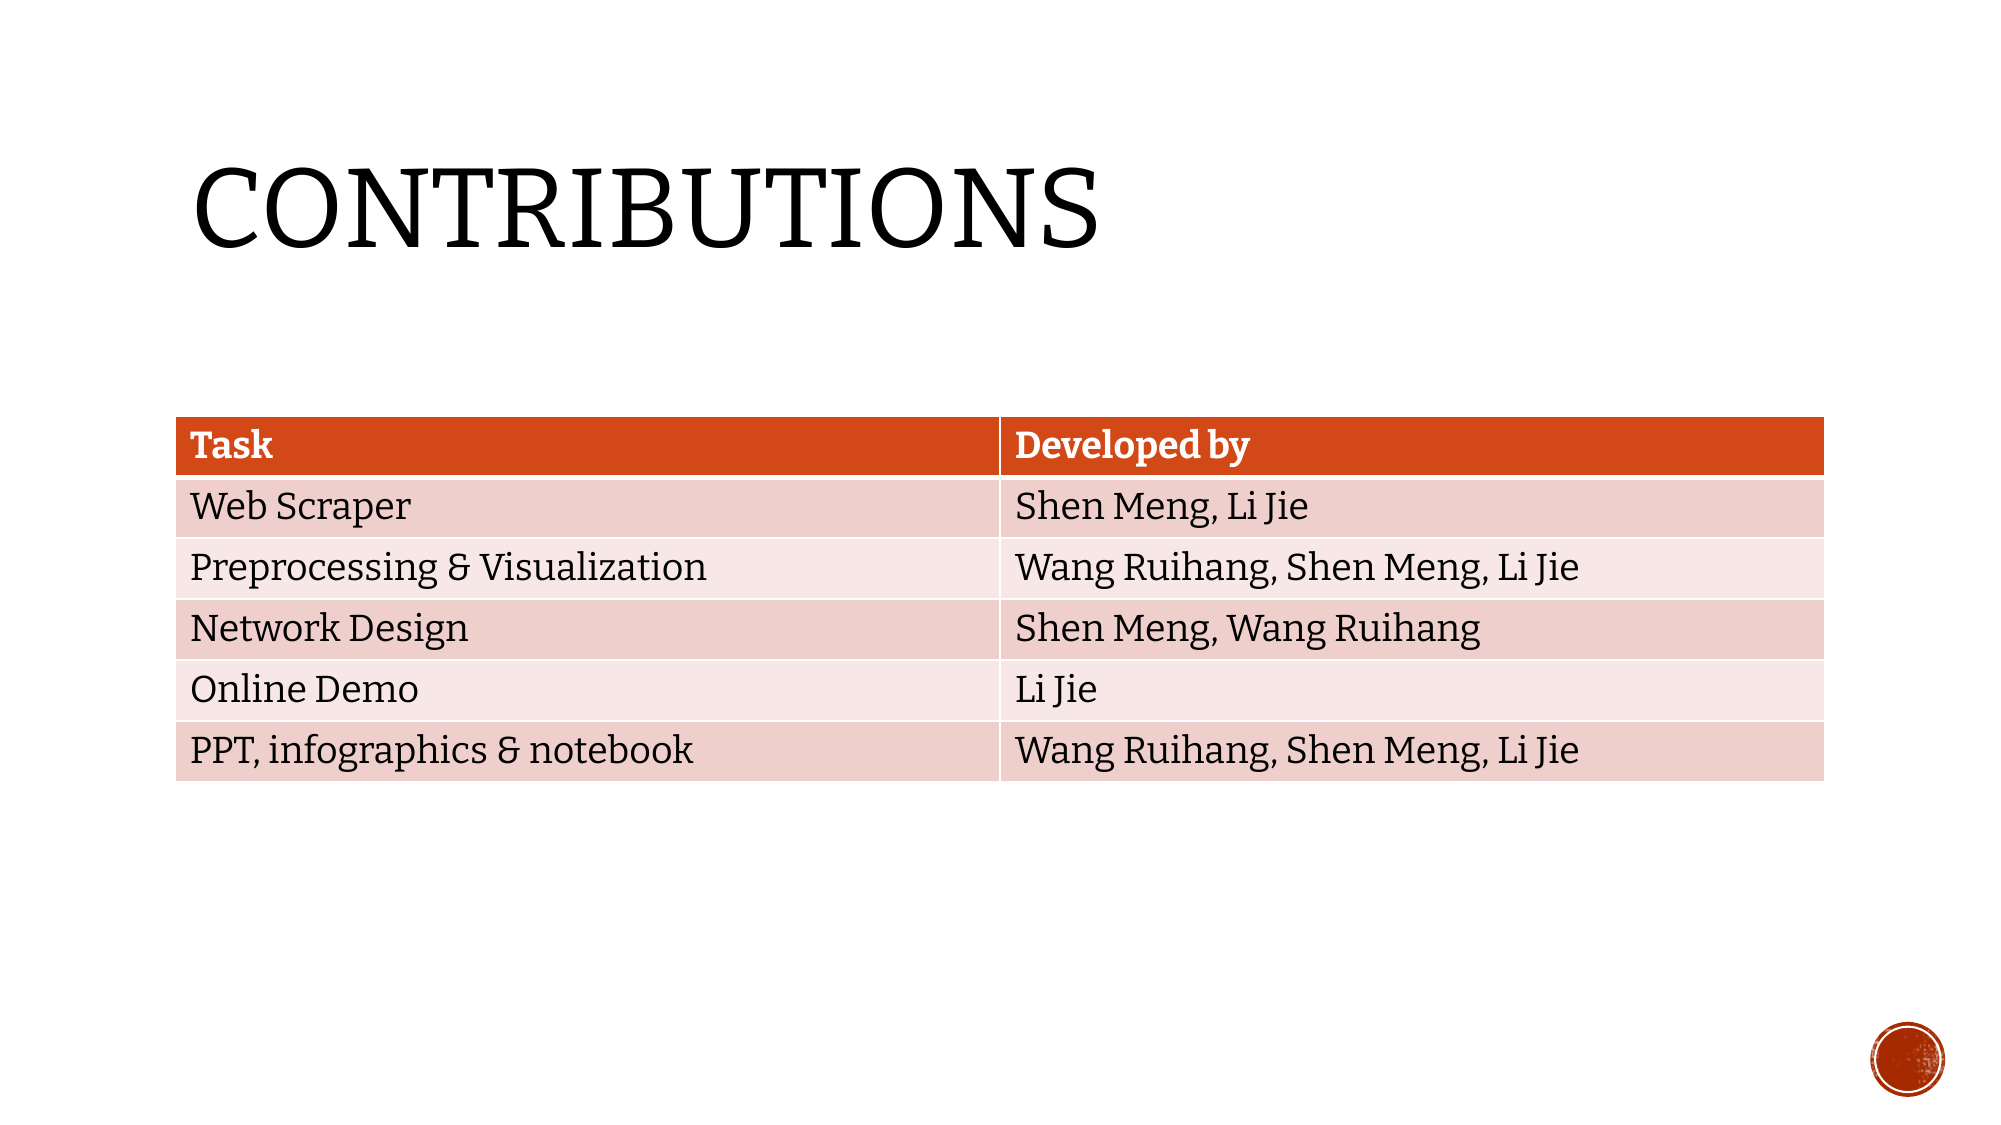

# Contributions
| Task | Developed by |
| --- | --- |
| Web Scraper | Shen Meng, Li Jie |
| Preprocessing & Visualization | Wang Ruihang, Shen Meng, Li Jie |
| Network Design | Shen Meng, Wang Ruihang |
| Online Demo | Li Jie |
| PPT, infographics & notebook | Wang Ruihang, Shen Meng, Li Jie |